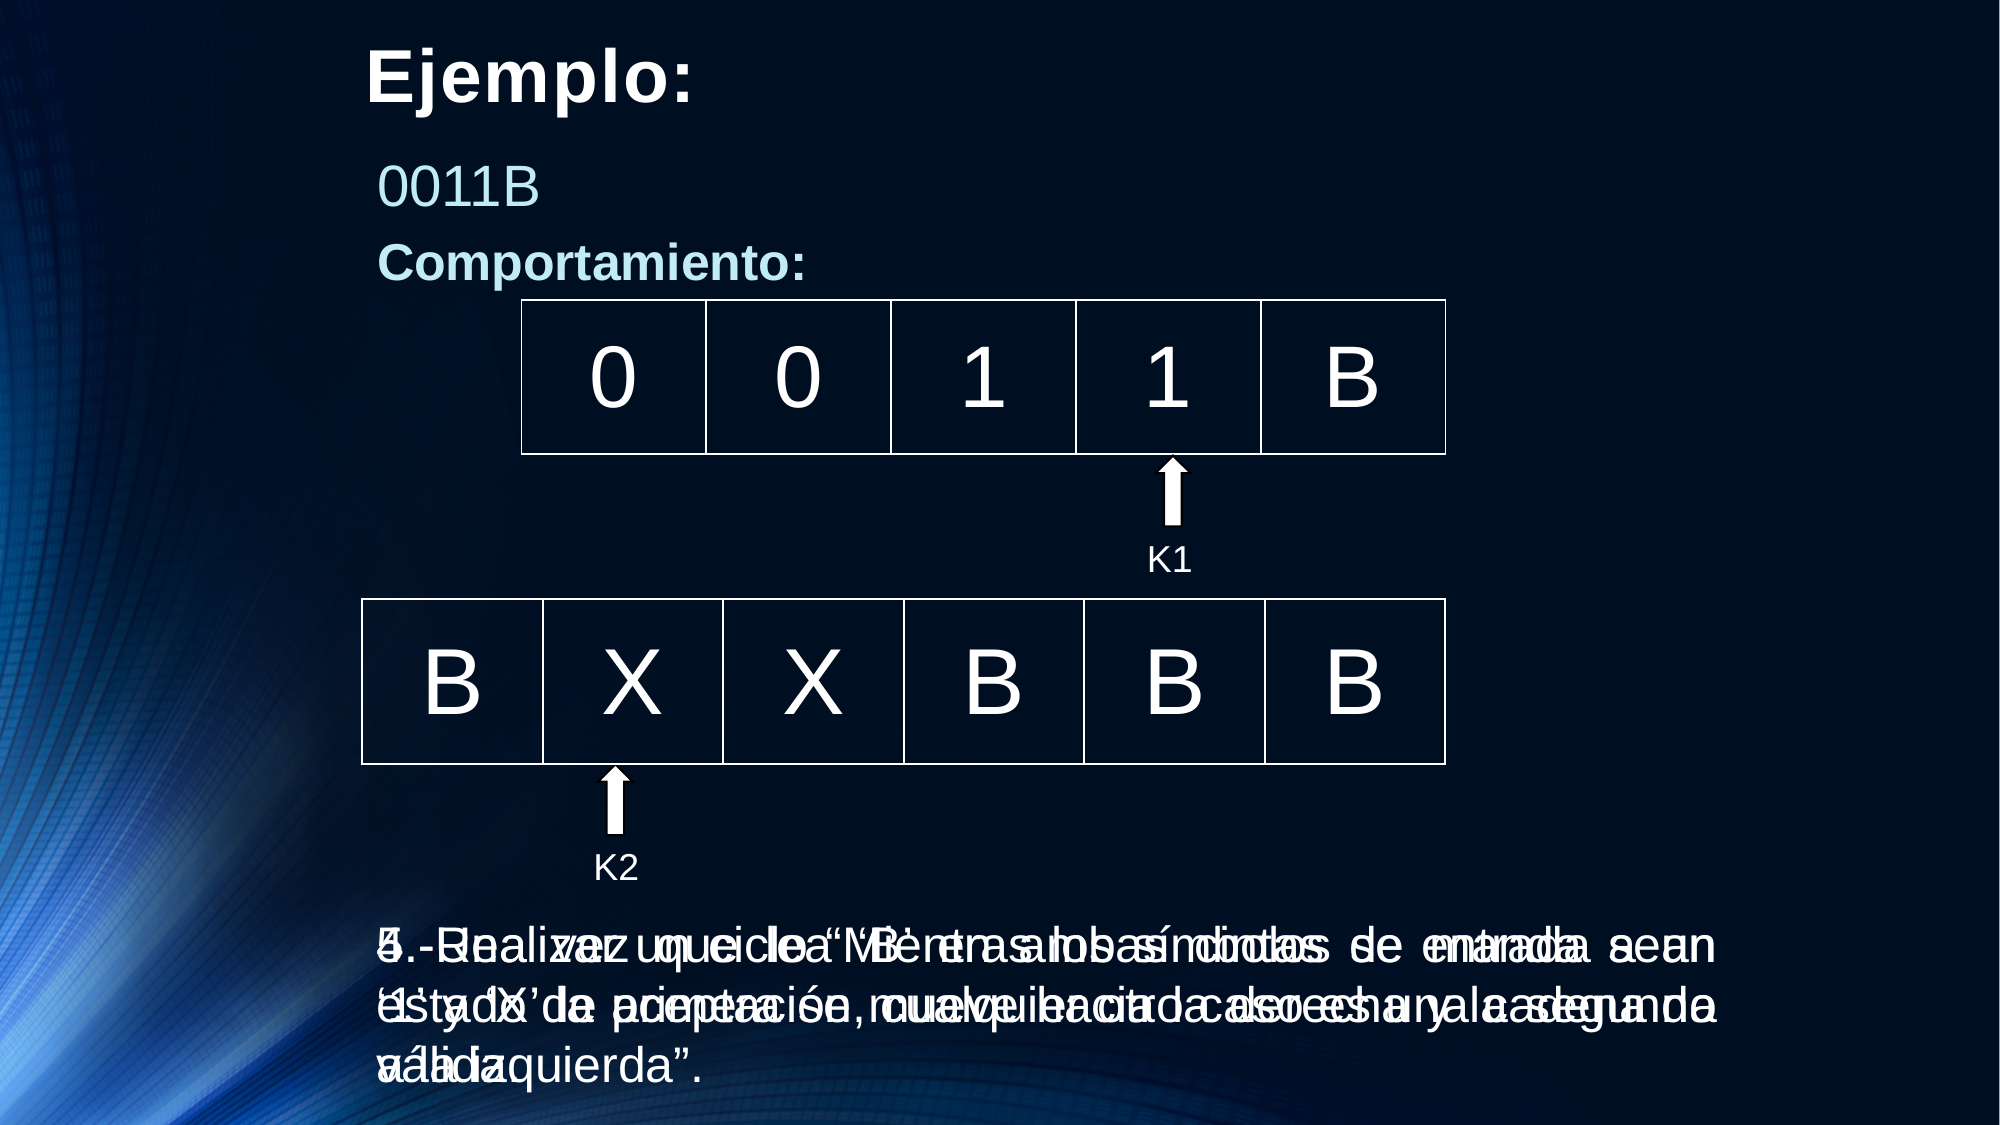

# Ejemplo:
0011B
Comportamiento:
| 0 | 0 | 1 | 1 | B |
| --- | --- | --- | --- | --- |

K1
| B | X | X | B | B | B |
| --- | --- | --- | --- | --- | --- |

K2
5.-Una vez que lea ‘B’ en ambas cintas se manda a un estado de aceptación, cualquier otro caso es una cadena no válida.

4.-Realizar un ciclo “Mientras los símbolos de entrada sean ‘1’ y ‘X’ la primera se mueve hacia la derecha y la segunda a la izquierda”.